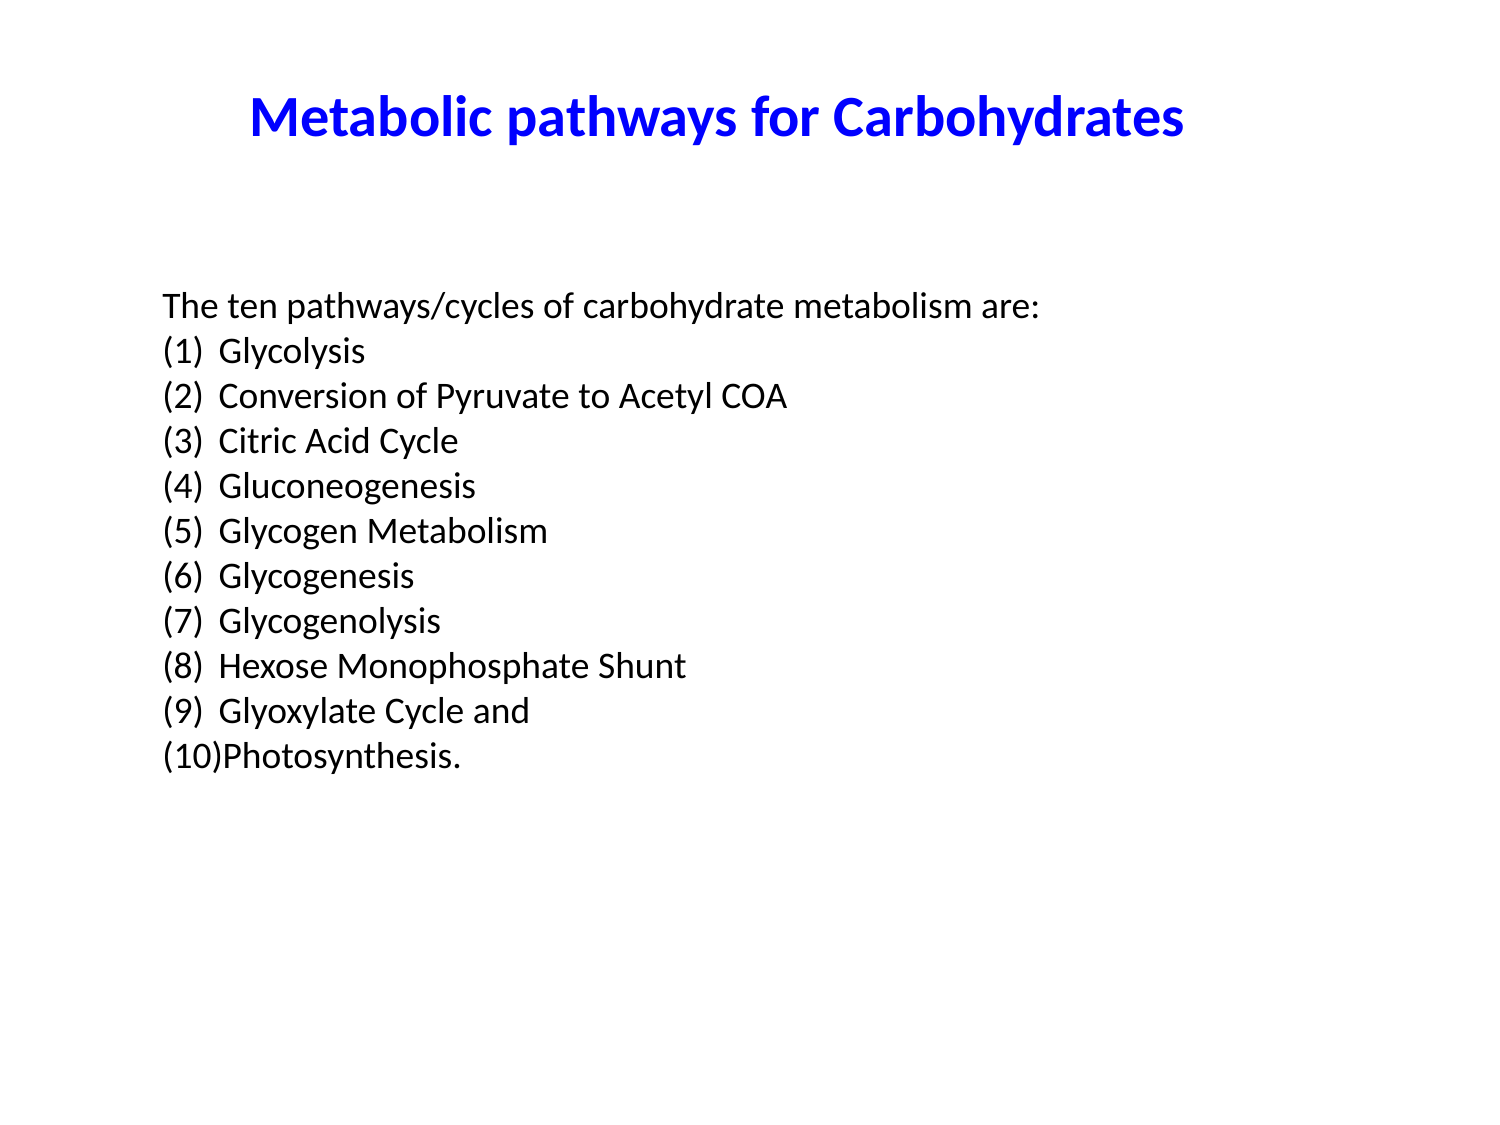

Metabolic pathways for Carbohydrates

The ten pathways/cycles of carbohydrate metabolism are:
Glycolysis
Conversion of Pyruvate to Acetyl COA
Citric Acid Cycle
Gluconeogenesis
Glycogen Metabolism
Glycogenesis
Glycogenolysis
Hexose Monophosphate Shunt
Glyoxylate Cycle and
Photosynthesis.